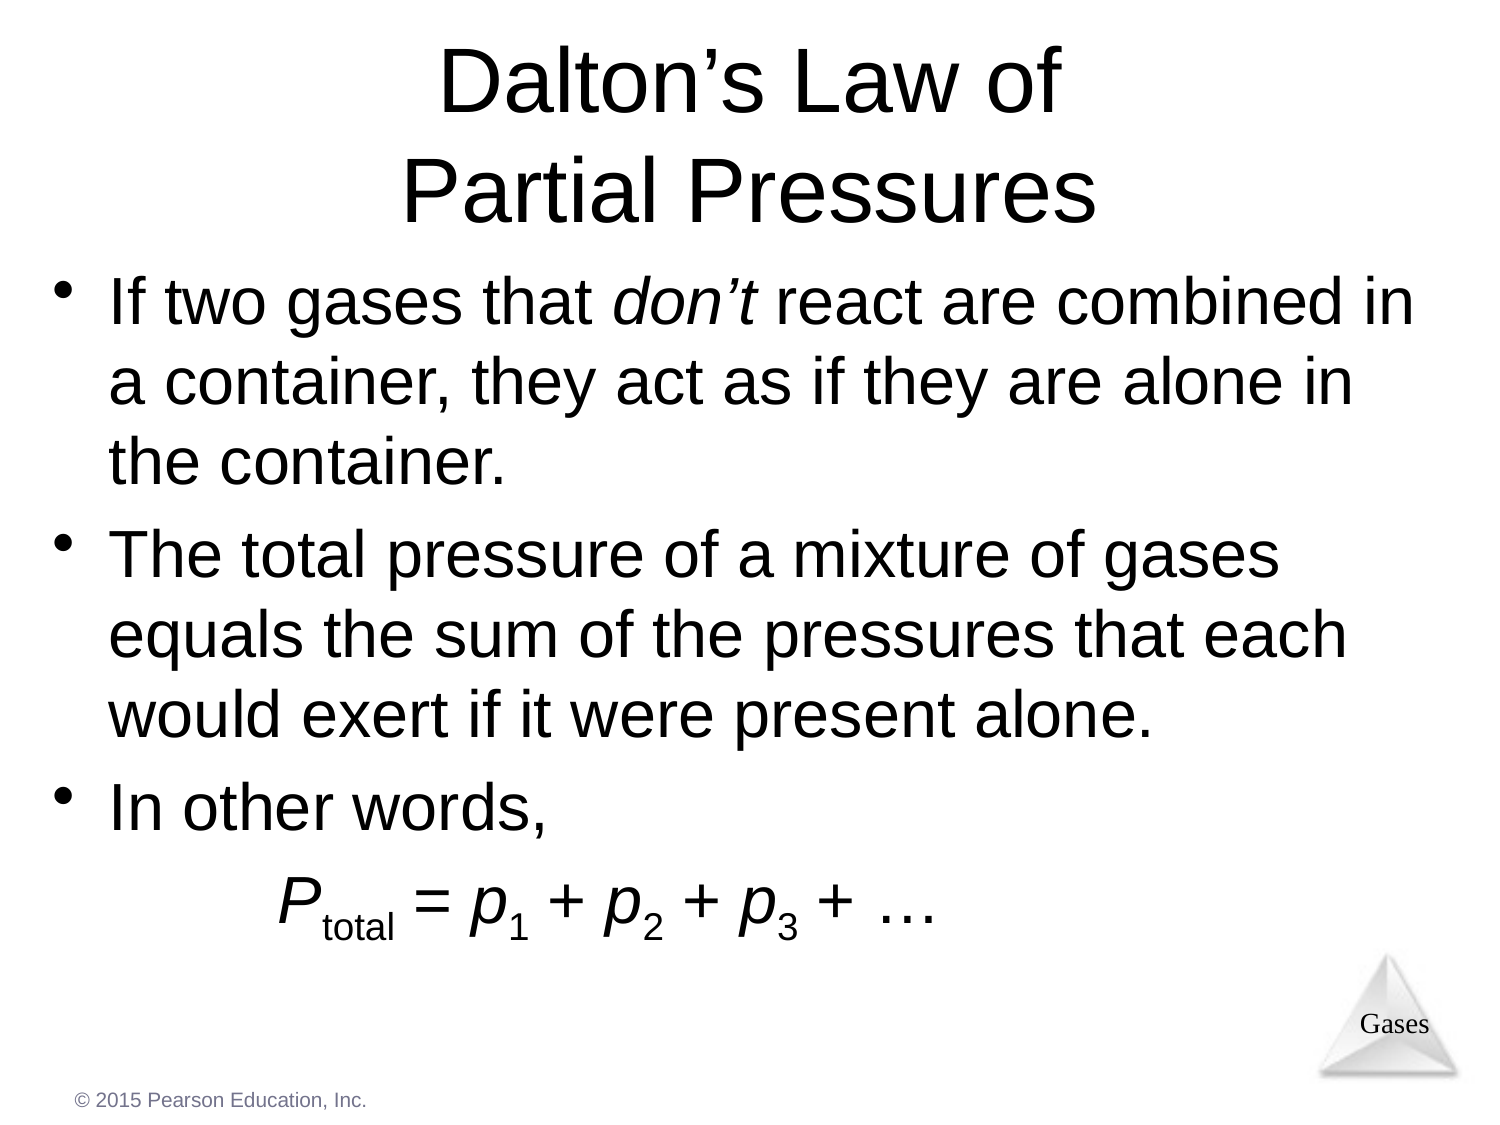

# Dalton’s Law of Partial Pressures
If two gases that don’t react are combined in a container, they act as if they are alone in the container.
The total pressure of a mixture of gases equals the sum of the pressures that each would exert if it were present alone.
In other words,
Ptotal = p1 + p2 + p3 + …